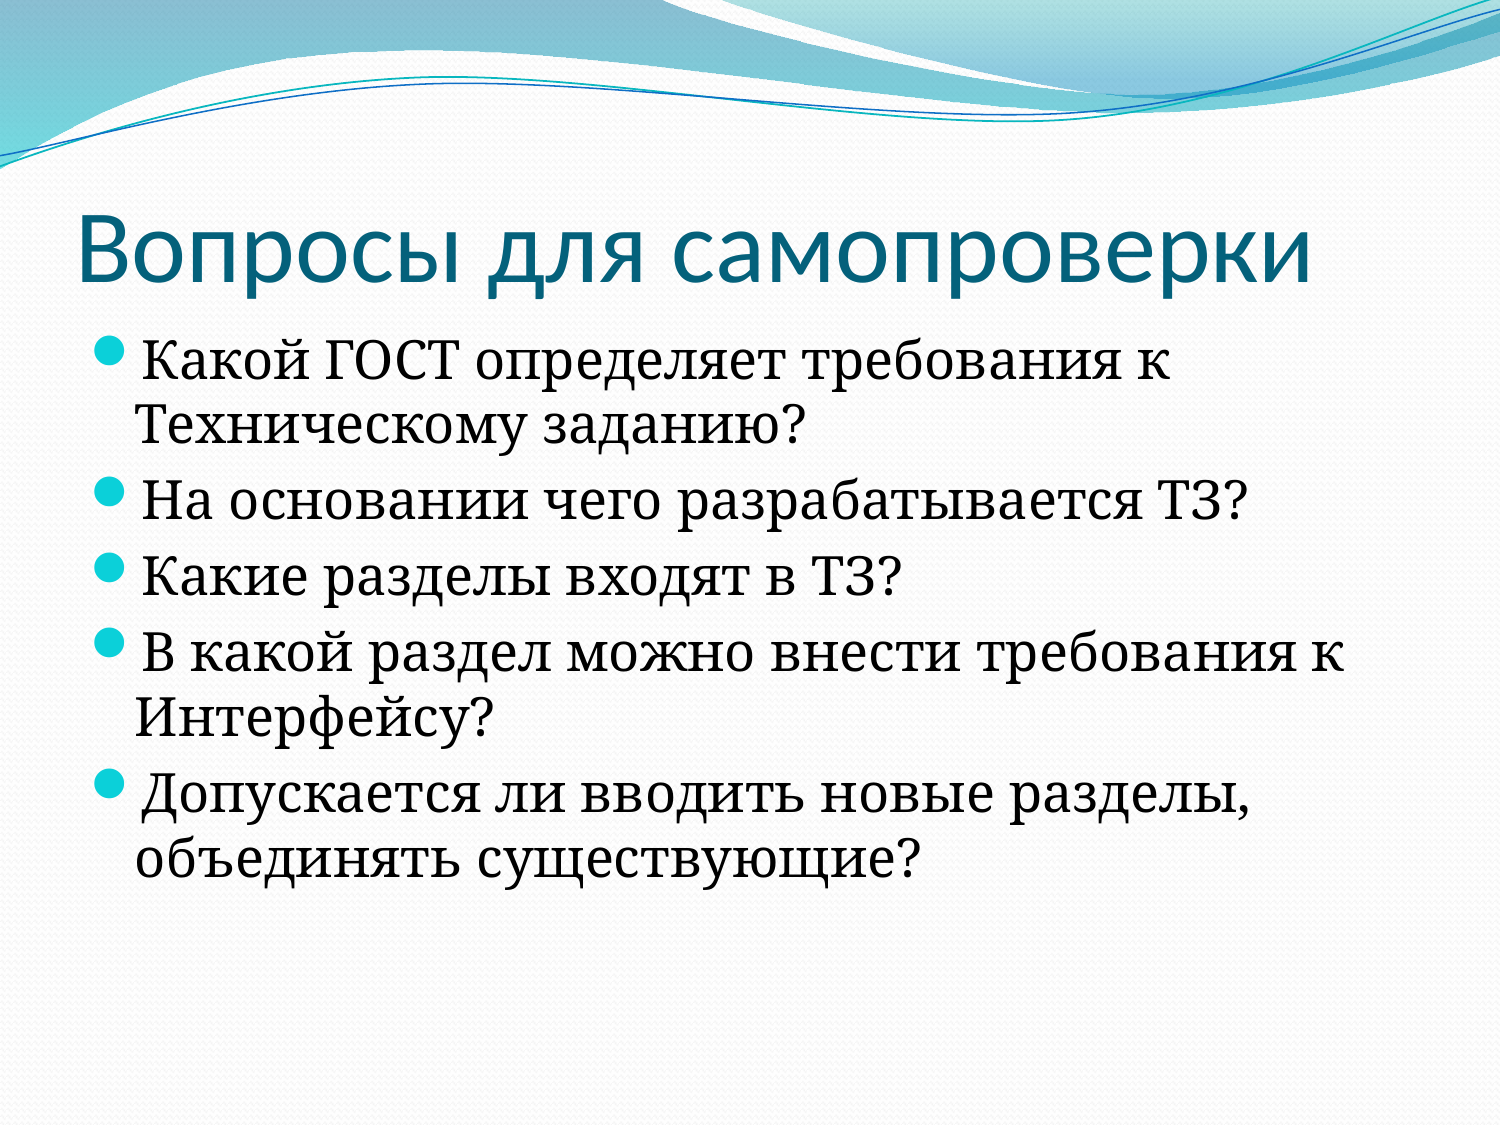

# Вопросы для самопроверки
Какой ГОСТ определяет требования к Техническому заданию?
На основании чего разрабатывается ТЗ?
Какие разделы входят в ТЗ?
В какой раздел можно внести требования к Интерфейсу?
Допускается ли вводить новые разделы, объединять существующие?